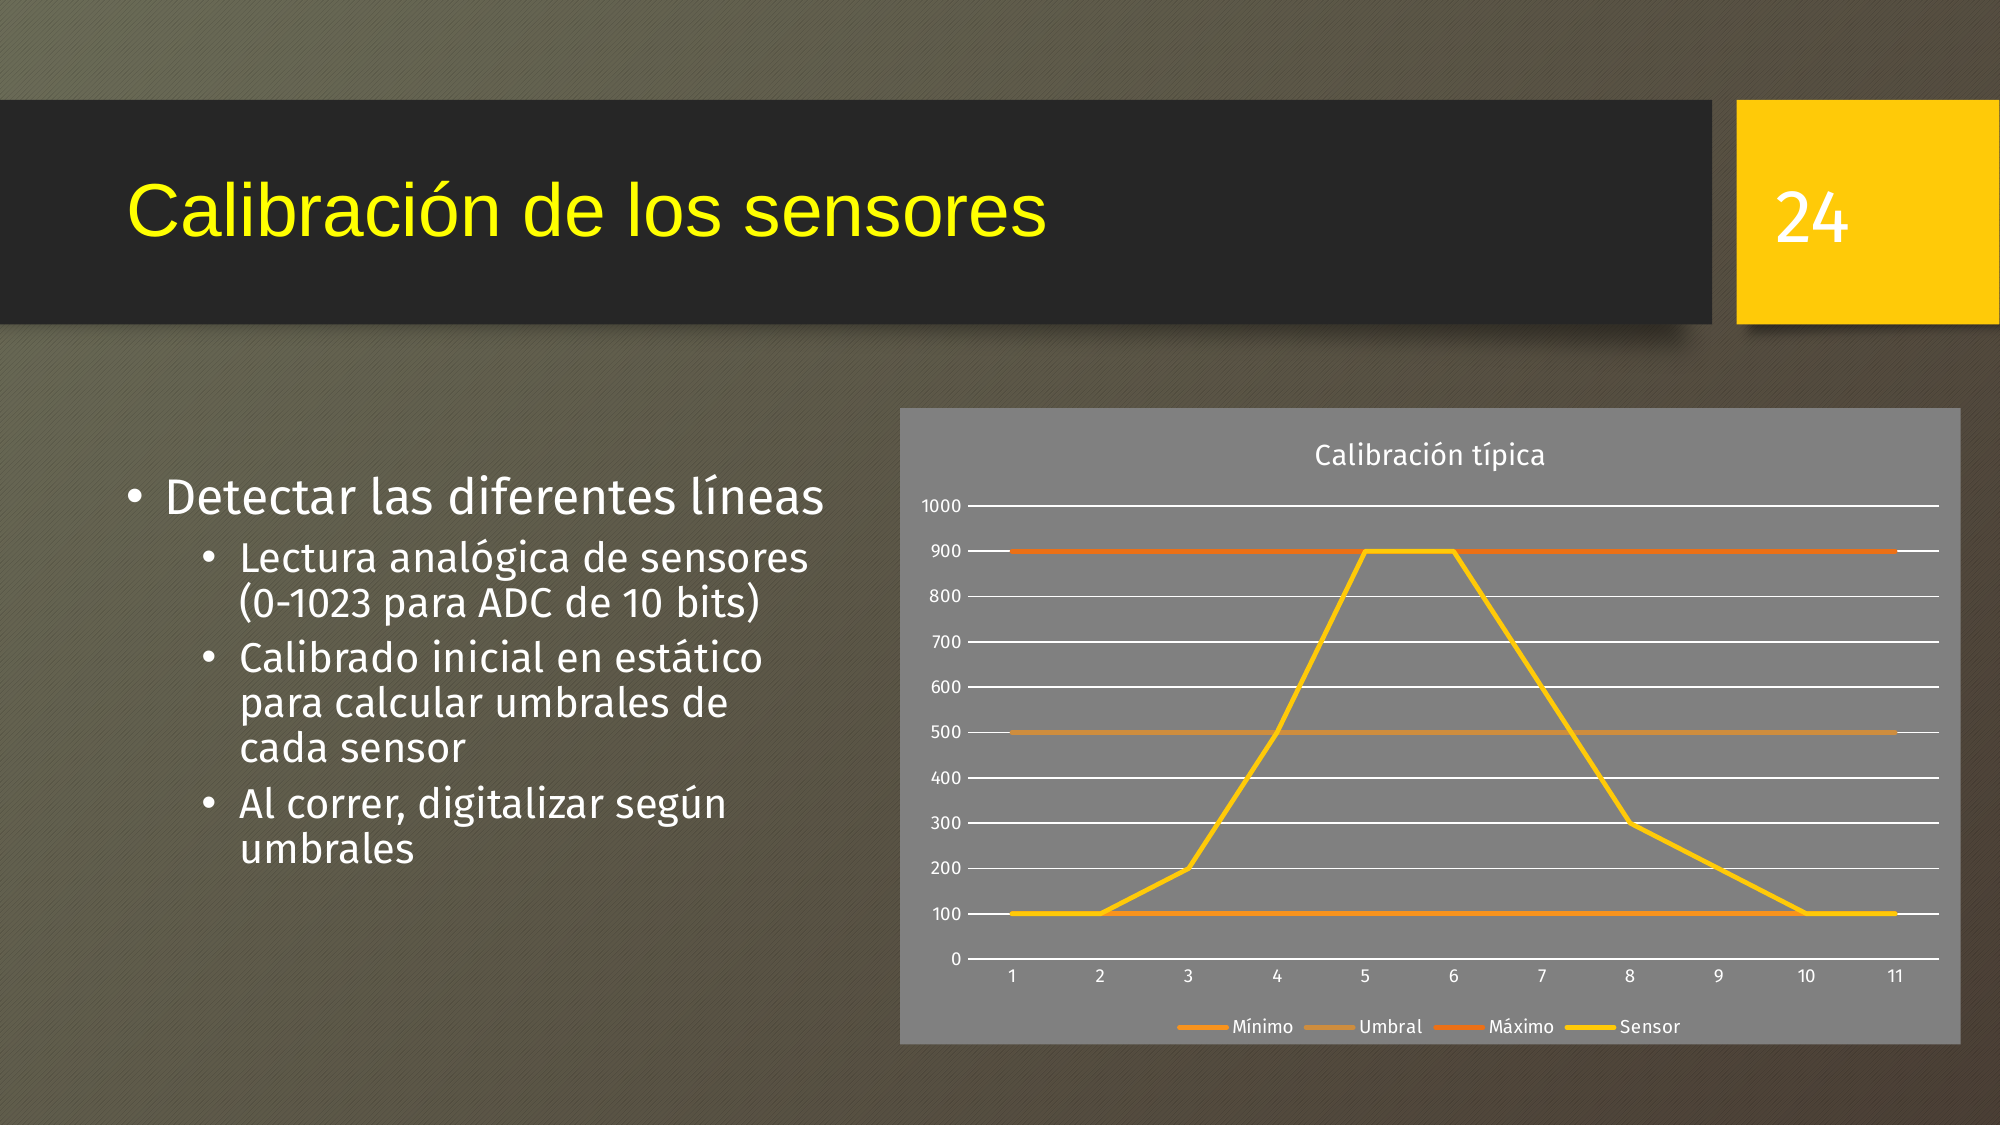

24
# Calibración de los sensores

Detectar las diferentes líneas
Lectura analógica de sensores (0-1023 para ADC de 10 bits)
Calibrado inicial en estático para calcular umbrales de cada sensor
Al correr, digitalizar según umbrales

### Chart: Calibración típica

| Category | Mínimo | Umbral | Máximo | Sensor |
|---|---|---|---|---|